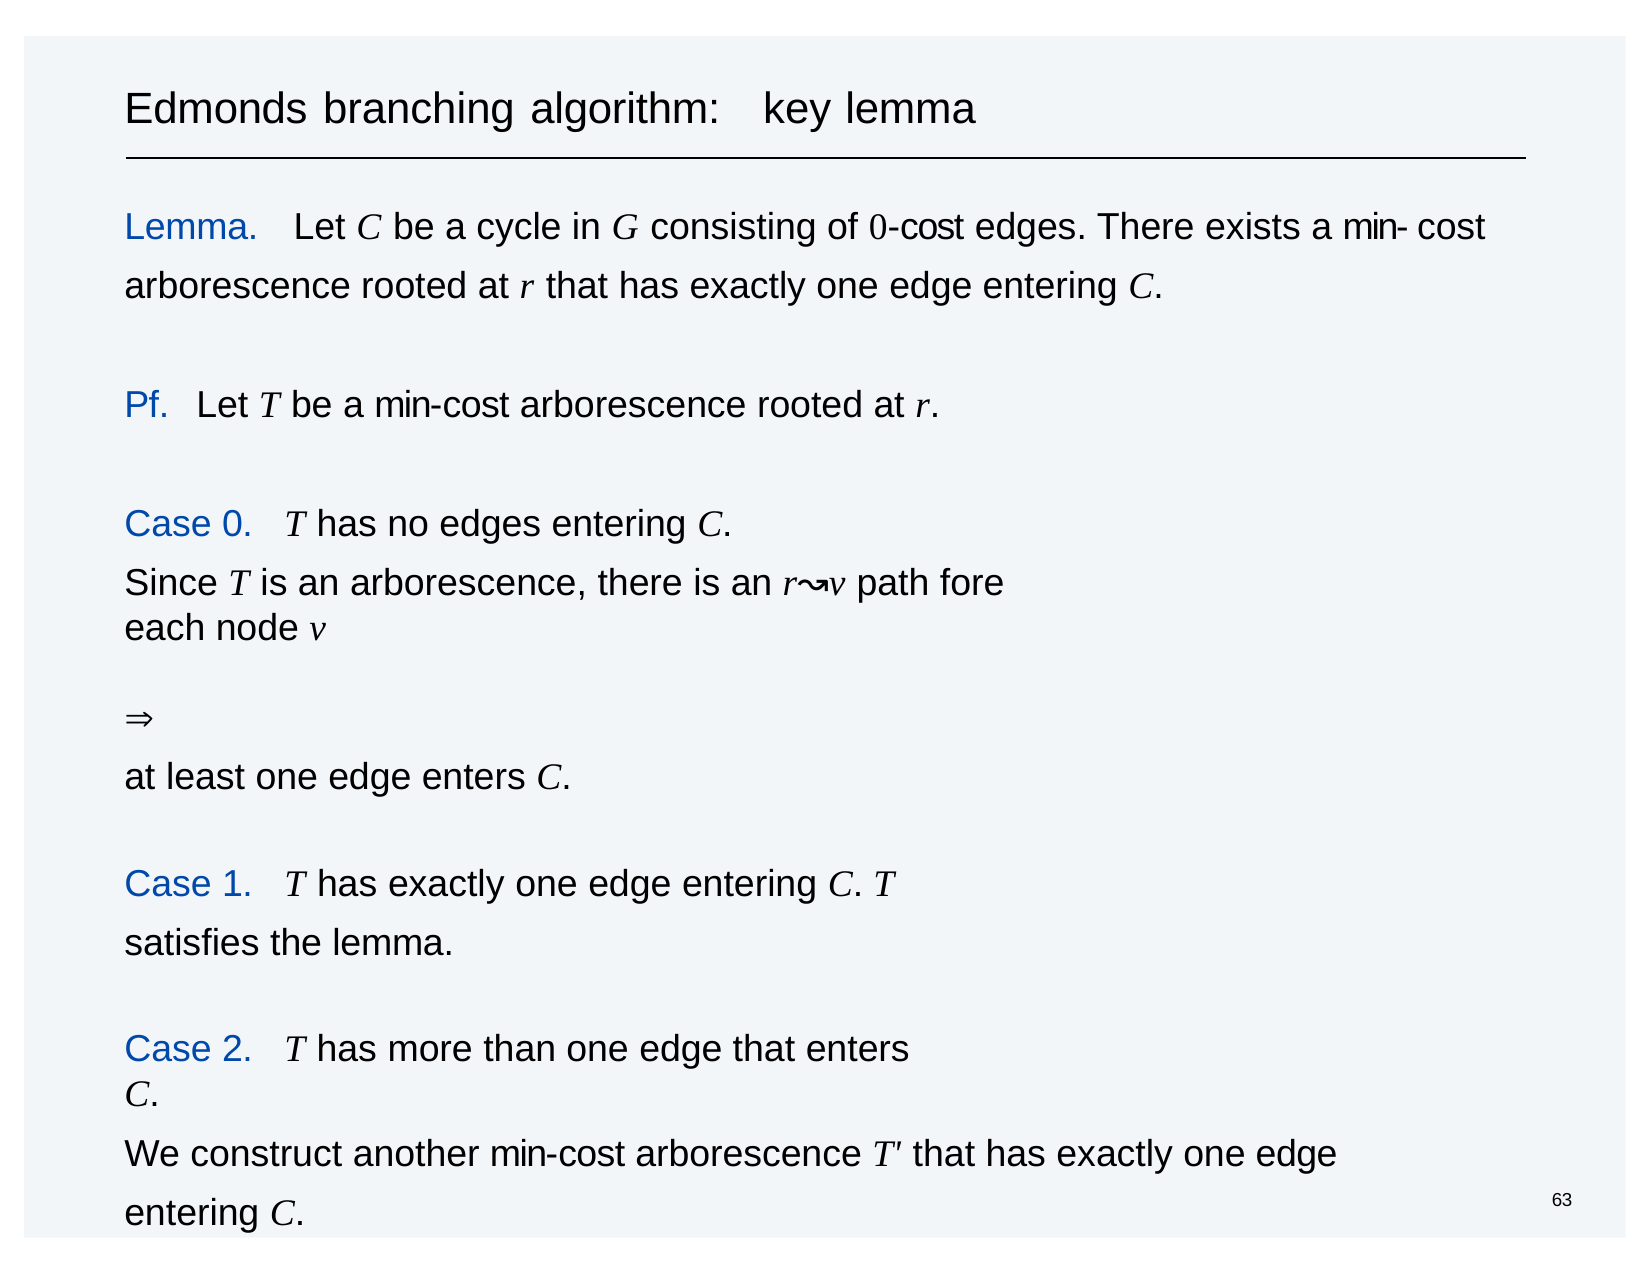

# Edmonds branching algorithm:	key lemma

Lemma.	Let C be a cycle in G consisting of 0-cost edges. There exists a min- cost arborescence rooted at r that has exactly one edge entering C.
Pf.	Let T be a min-cost arborescence rooted at r. Case 0.	T has no edges entering C.
Since T is an arborescence, there is an r↝v path fore each node v	⇒
at least one edge enters C.

Case 1.	T has exactly one edge entering C. T satisfies the lemma.

Case 2.	T has more than one edge that enters C.
We construct another min-cost arborescence T' that has exactly one edge entering C.
63